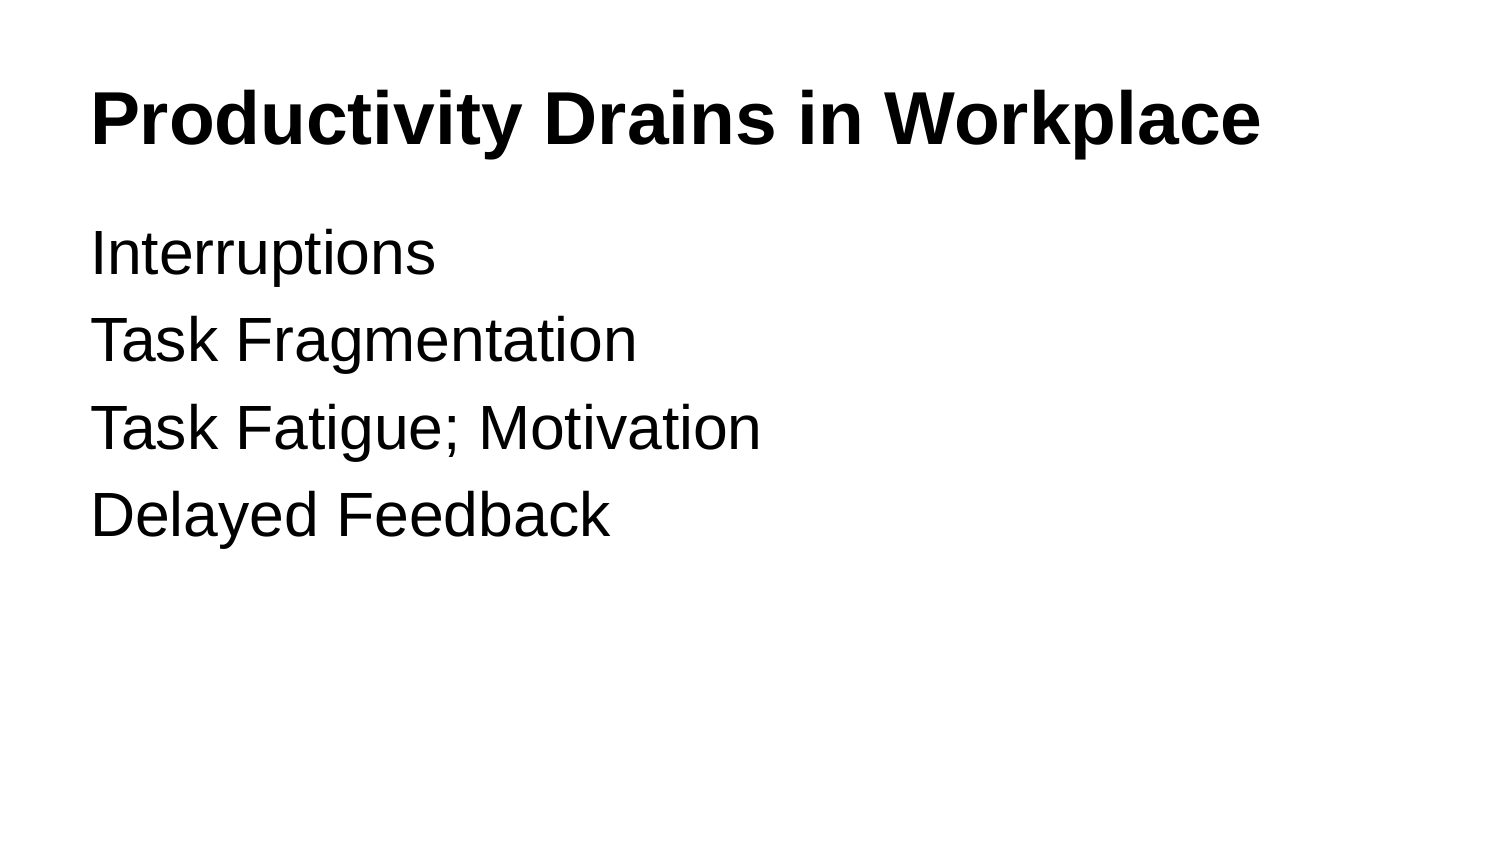

# Productivity Drains in Workplace
Interruptions
Task Fragmentation
Task Fatigue; Motivation
Delayed Feedback